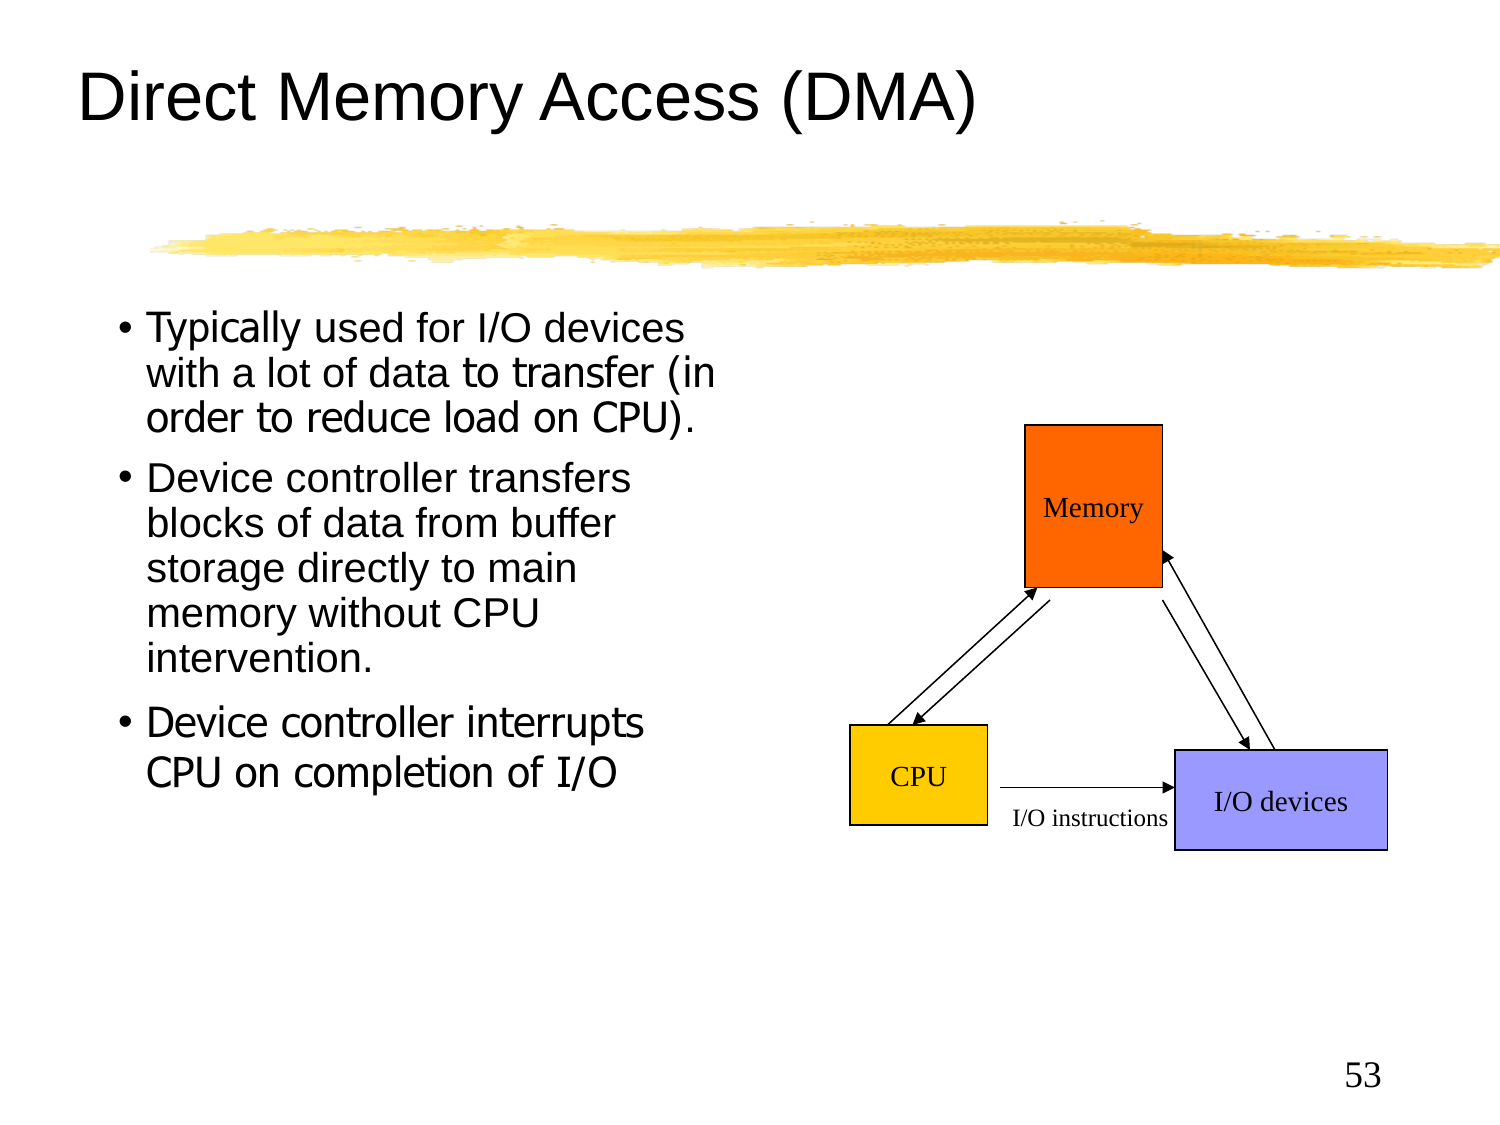

# Direct Memory Access (DMA)
Typically used for I/O devices with a lot of data to transfer (in order to reduce load on CPU).
Device controller transfers blocks of data from buffer storage directly to main memory without CPU intervention.
Device controller interrupts CPU on completion of I/O
Only one interrupt is generated per block, rather than one per byte (or word).
Memory
CPU
I/O devices
I/O instructions
53